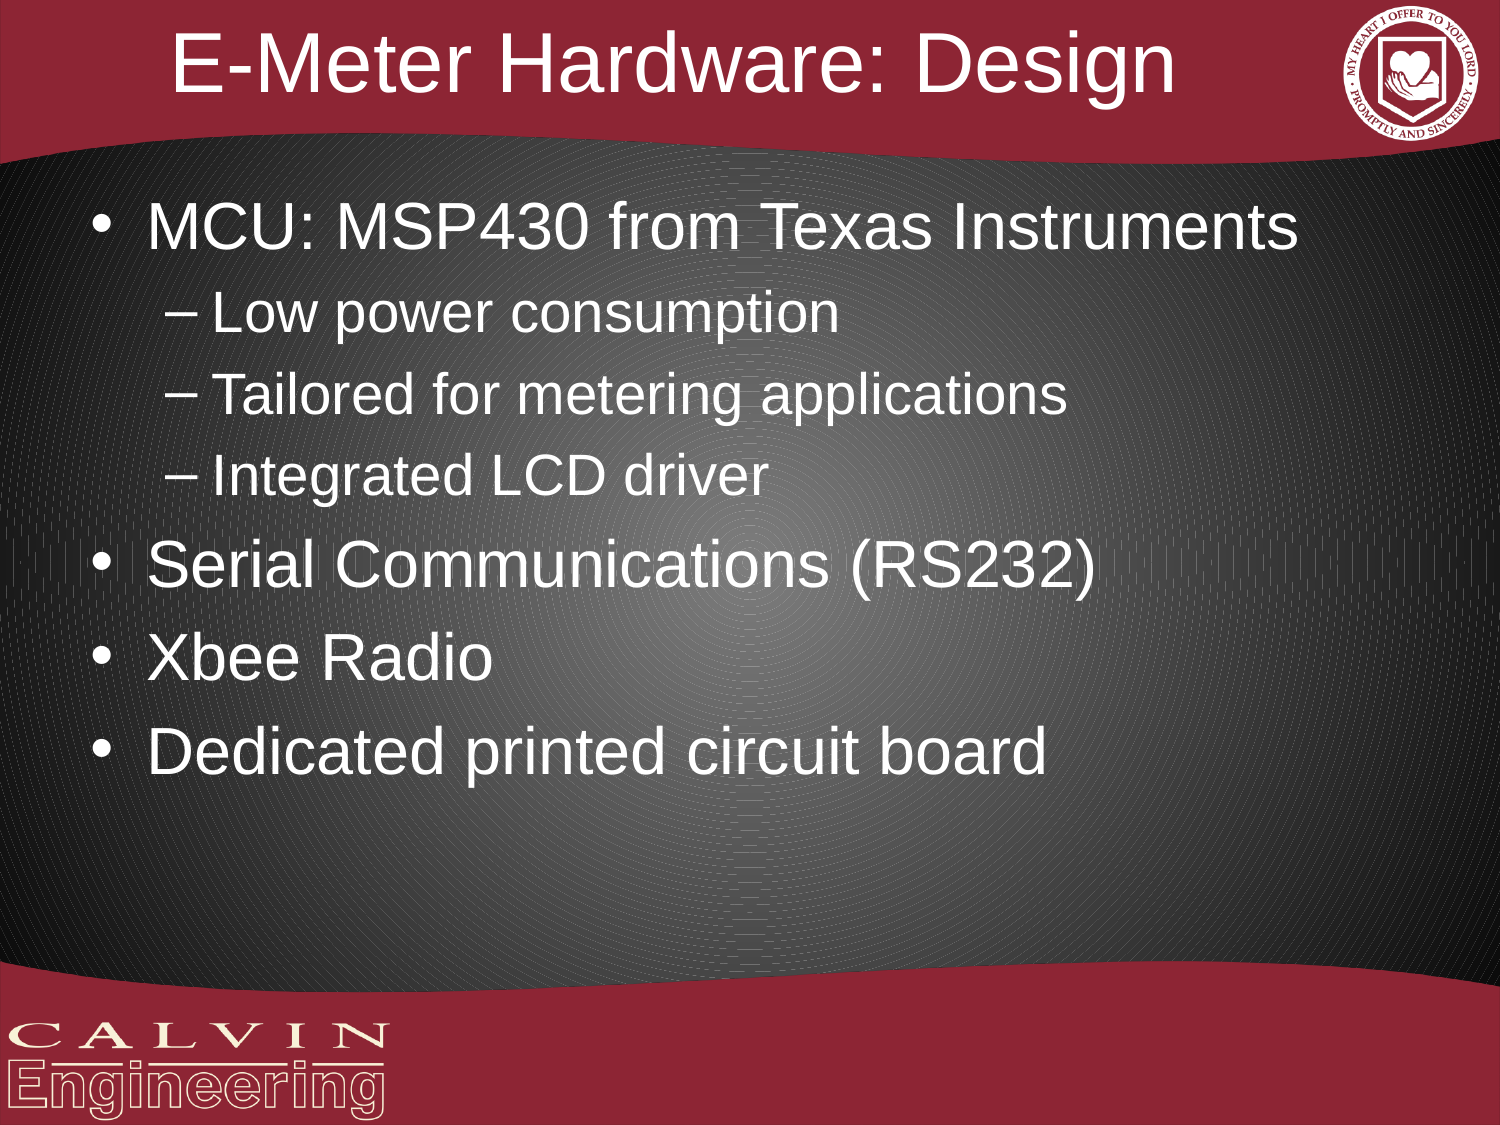

# E-Meter Hardware: Design
MCU: MSP430 from Texas Instruments
Low power consumption
Tailored for metering applications
Integrated LCD driver
Serial Communications (RS232)
Xbee Radio
Dedicated printed circuit board